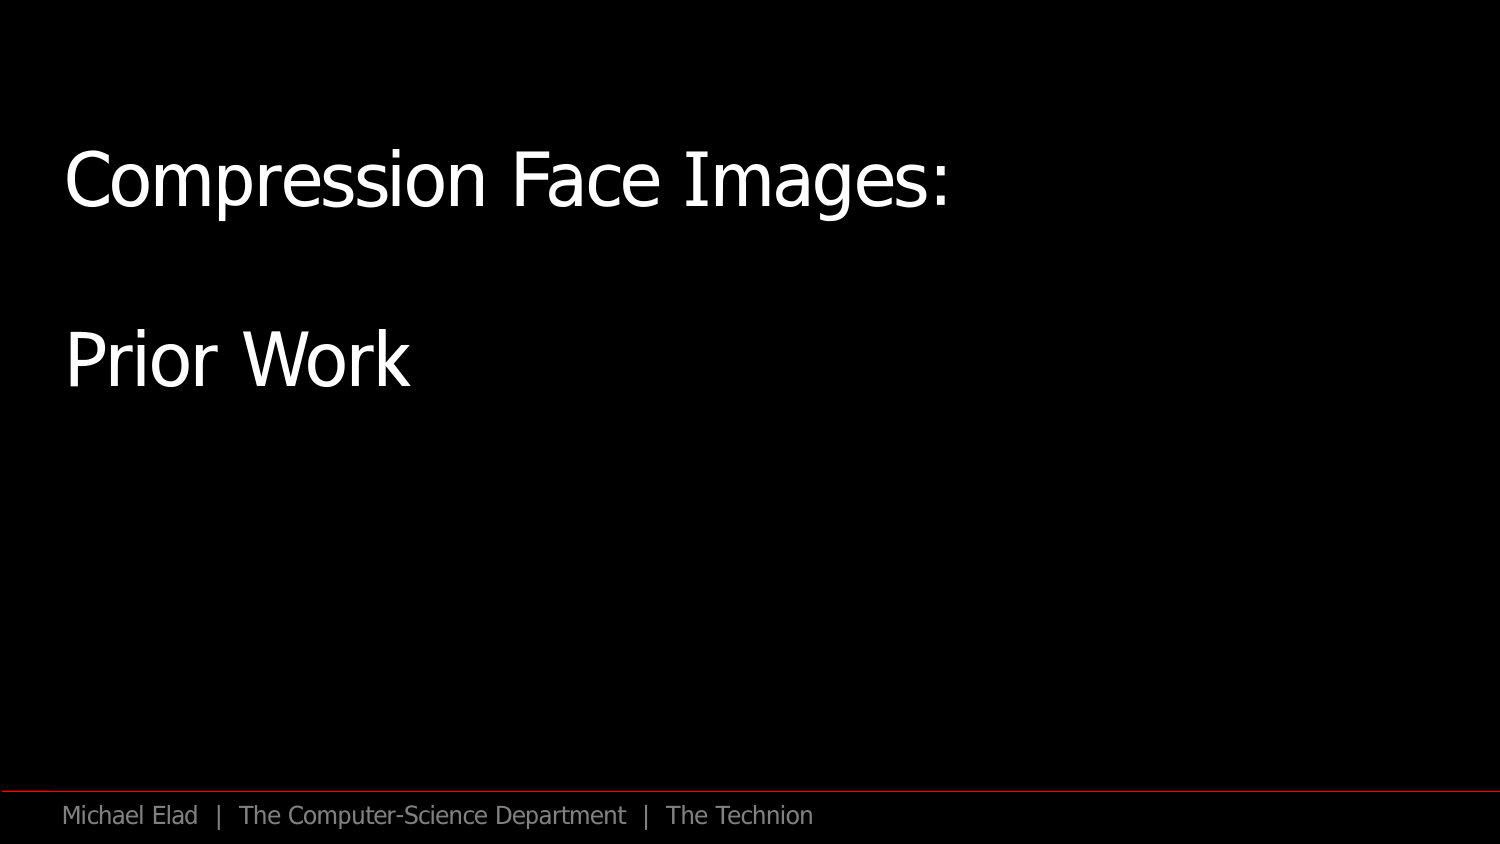

# Compression Face Images: Prior Work

Michael Elad  |  The Computer-Science Department  |  The Technion